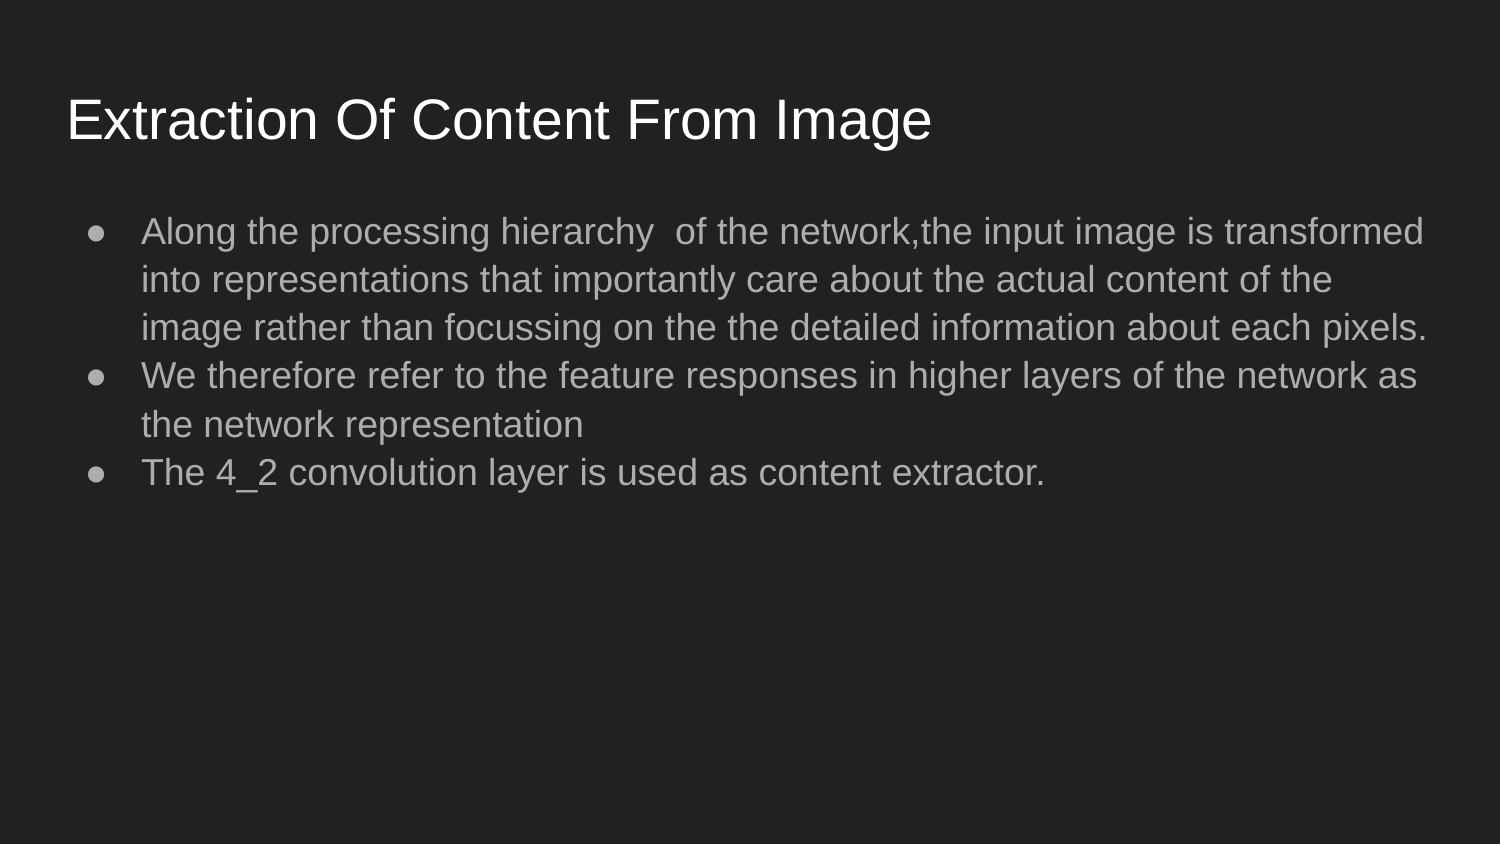

# Extraction Of Content From Image
Along the processing hierarchy  of the network,the input image is transformed into representations that importantly care about the actual content of the image rather than focussing on the the detailed information about each pixels.
We therefore refer to the feature responses in higher layers of the network as the network representation
The 4_2 convolution layer is used as content extractor.